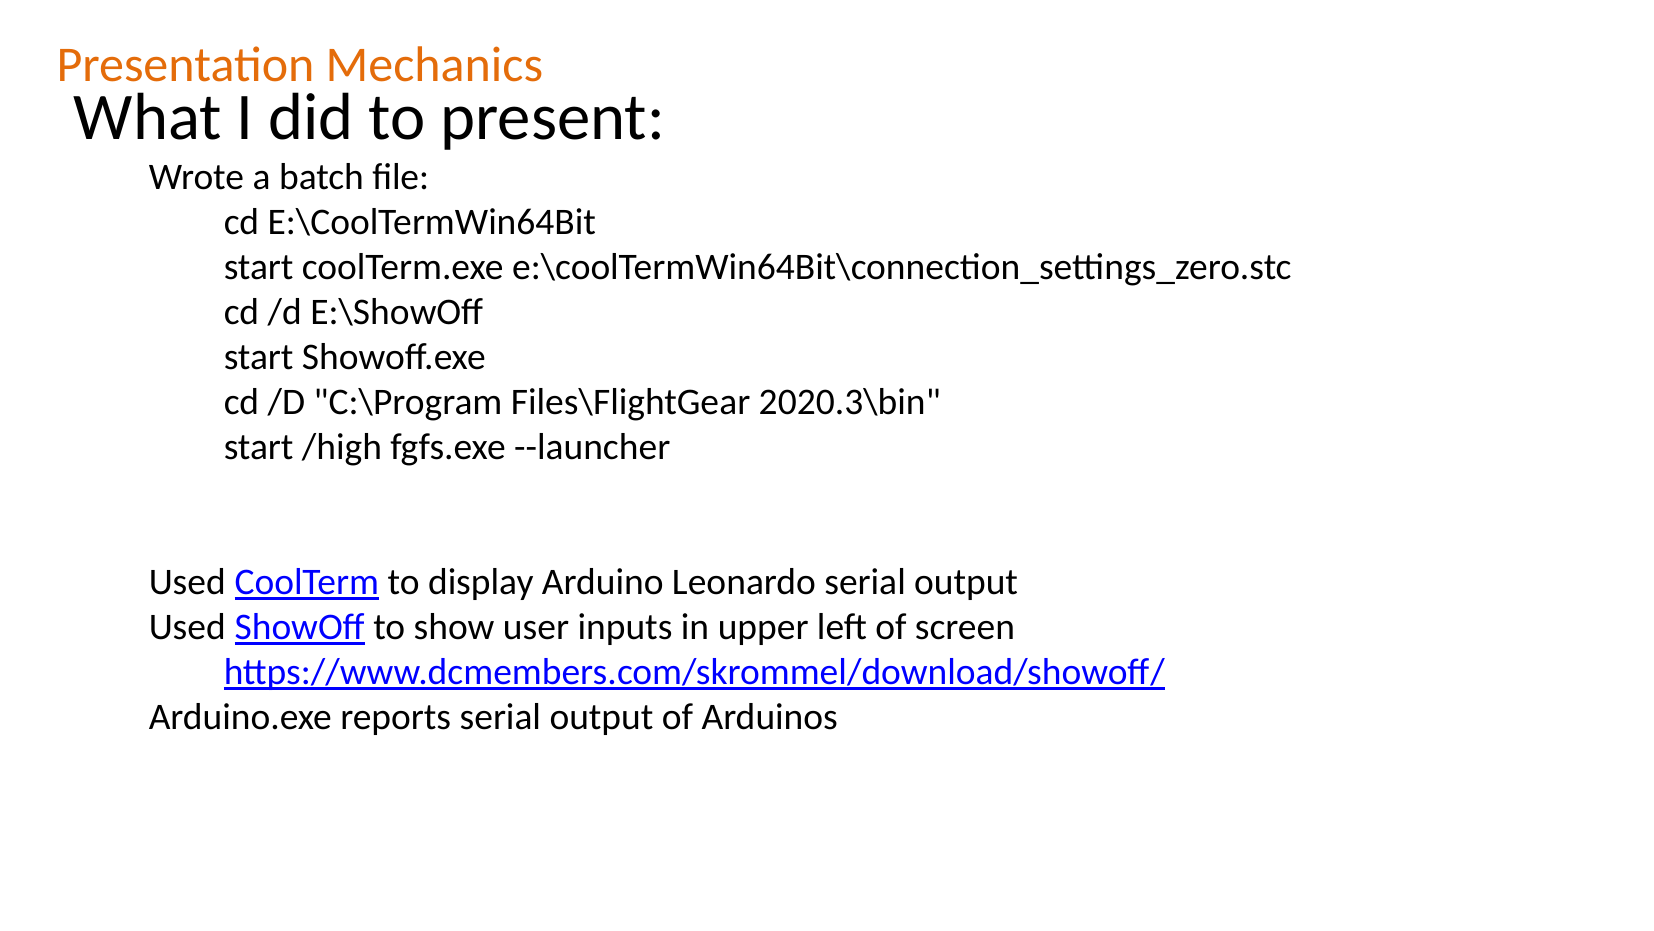

Presentation Mechanics
What I did to present:
Wrote a batch file:
cd E:\CoolTermWin64Bit
start coolTerm.exe e:\coolTermWin64Bit\connection_settings_zero.stc
cd /d E:\ShowOff
start Showoff.exe
cd /D "C:\Program Files\FlightGear 2020.3\bin"
start /high fgfs.exe --launcher

Used CoolTerm to display Arduino Leonardo serial output
Used ShowOff to show user inputs in upper left of screen
https://www.dcmembers.com/skrommel/download/showoff/
Arduino.exe reports serial output of Arduinos